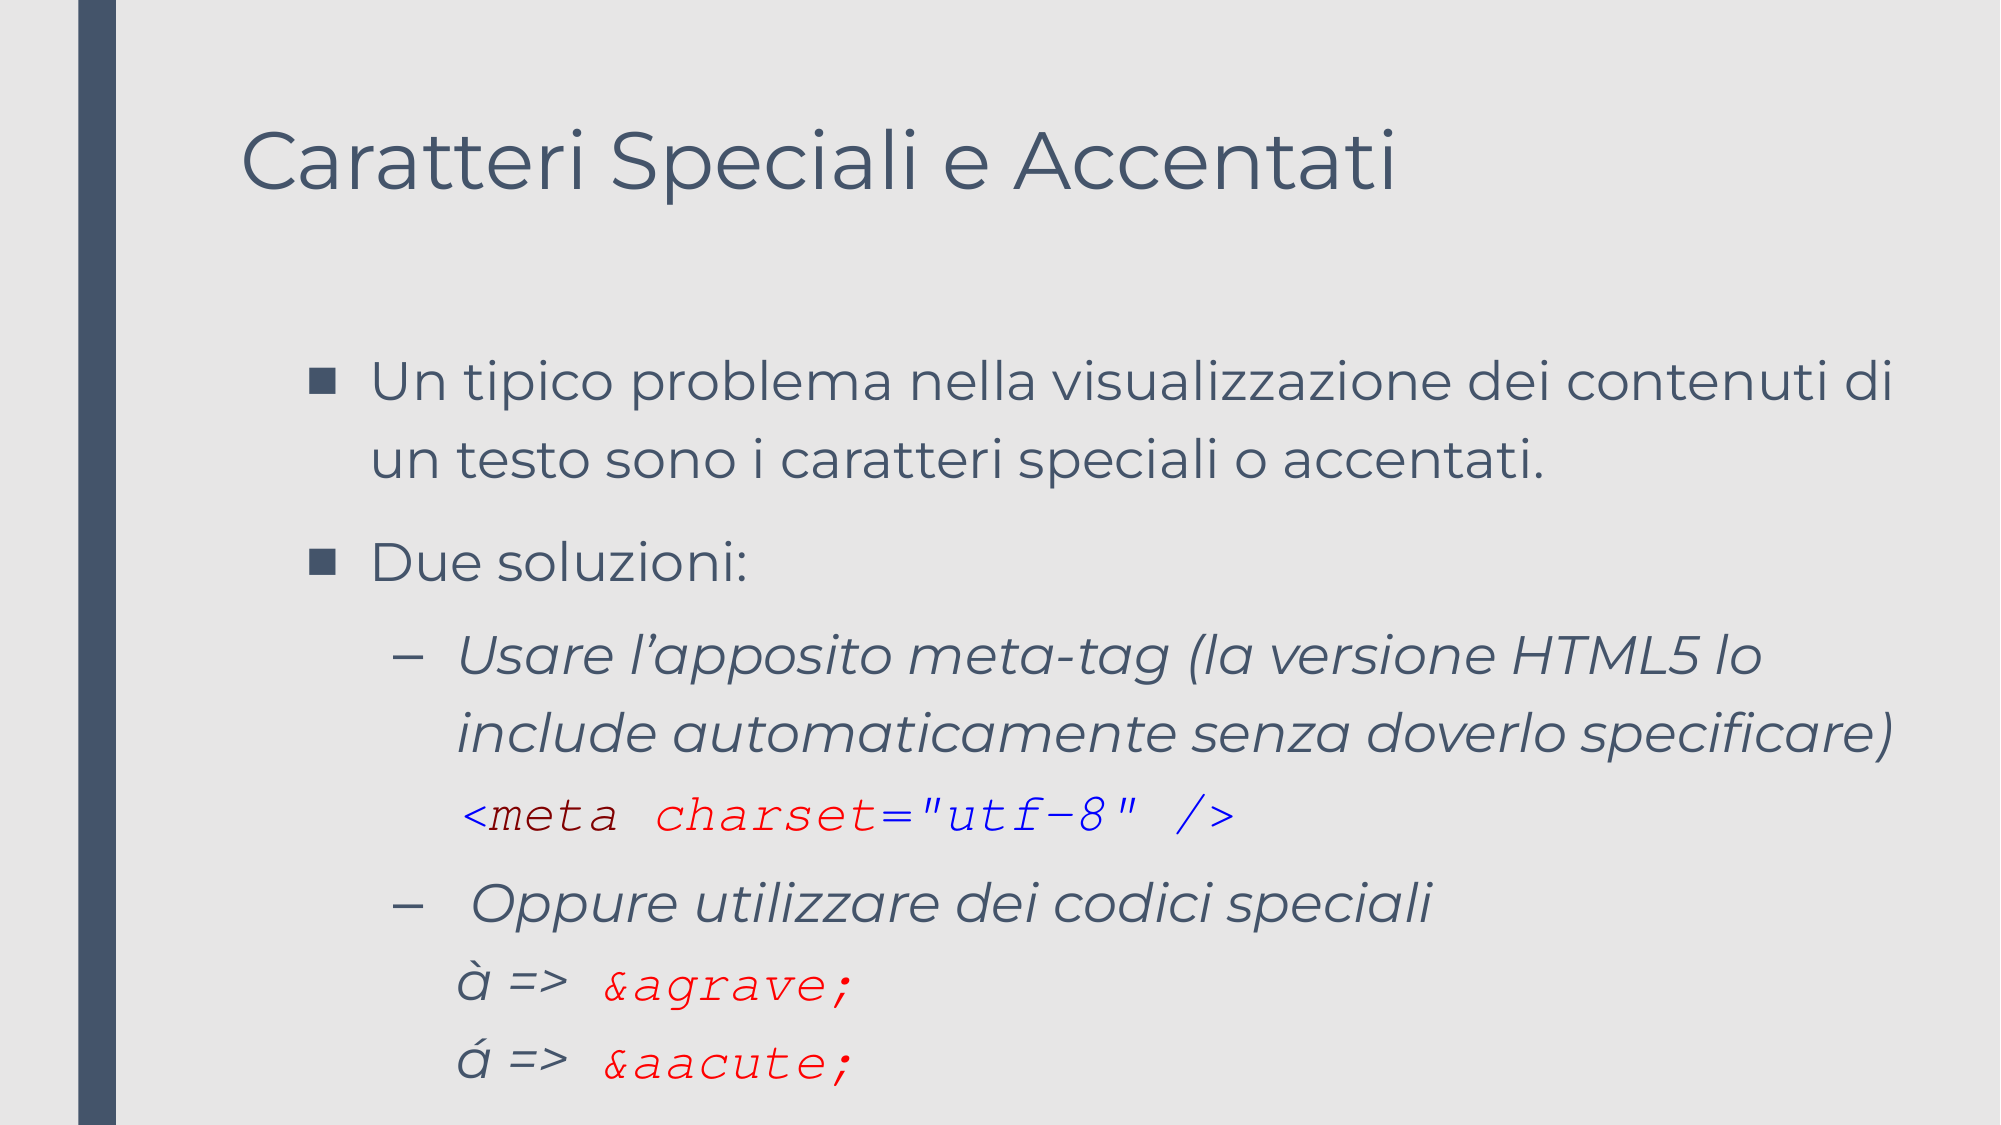

# Caratteri Speciali e Accentati
Un tipico problema nella visualizzazione dei contenuti di un testo sono i caratteri speciali o accentati.
Due soluzioni:
Usare l’apposito meta-tag (la versione HTML5 lo include automaticamente senza doverlo specificare)
<meta charset="utf-8" />
 Oppure utilizzare dei codici speciali
à =>  &agrave;
á =>  &aacute;